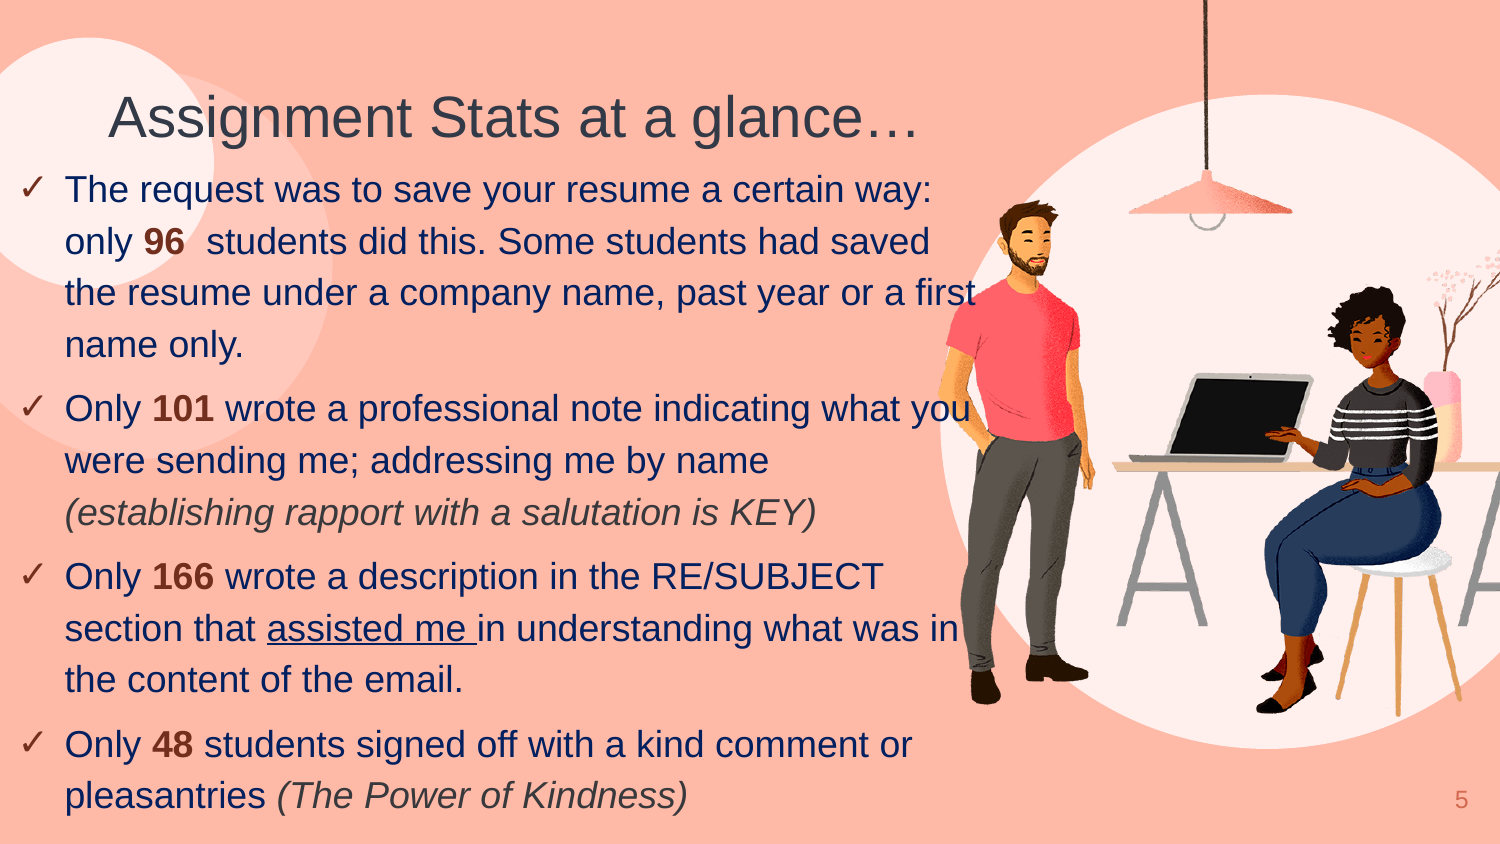

# Assignment Stats at a glance…
The request was to save your resume a certain way: only 96  students did this. Some students had saved the resume under a company name, past year or a first name only.
Only 101 wrote a professional note indicating what you were sending me; addressing me by name (establishing rapport with a salutation is KEY)
Only 166 wrote a description in the RE/SUBJECT section that assisted me in understanding what was in the content of the email.
Only 48 students signed off with a kind comment or pleasantries (The Power of Kindness)
5